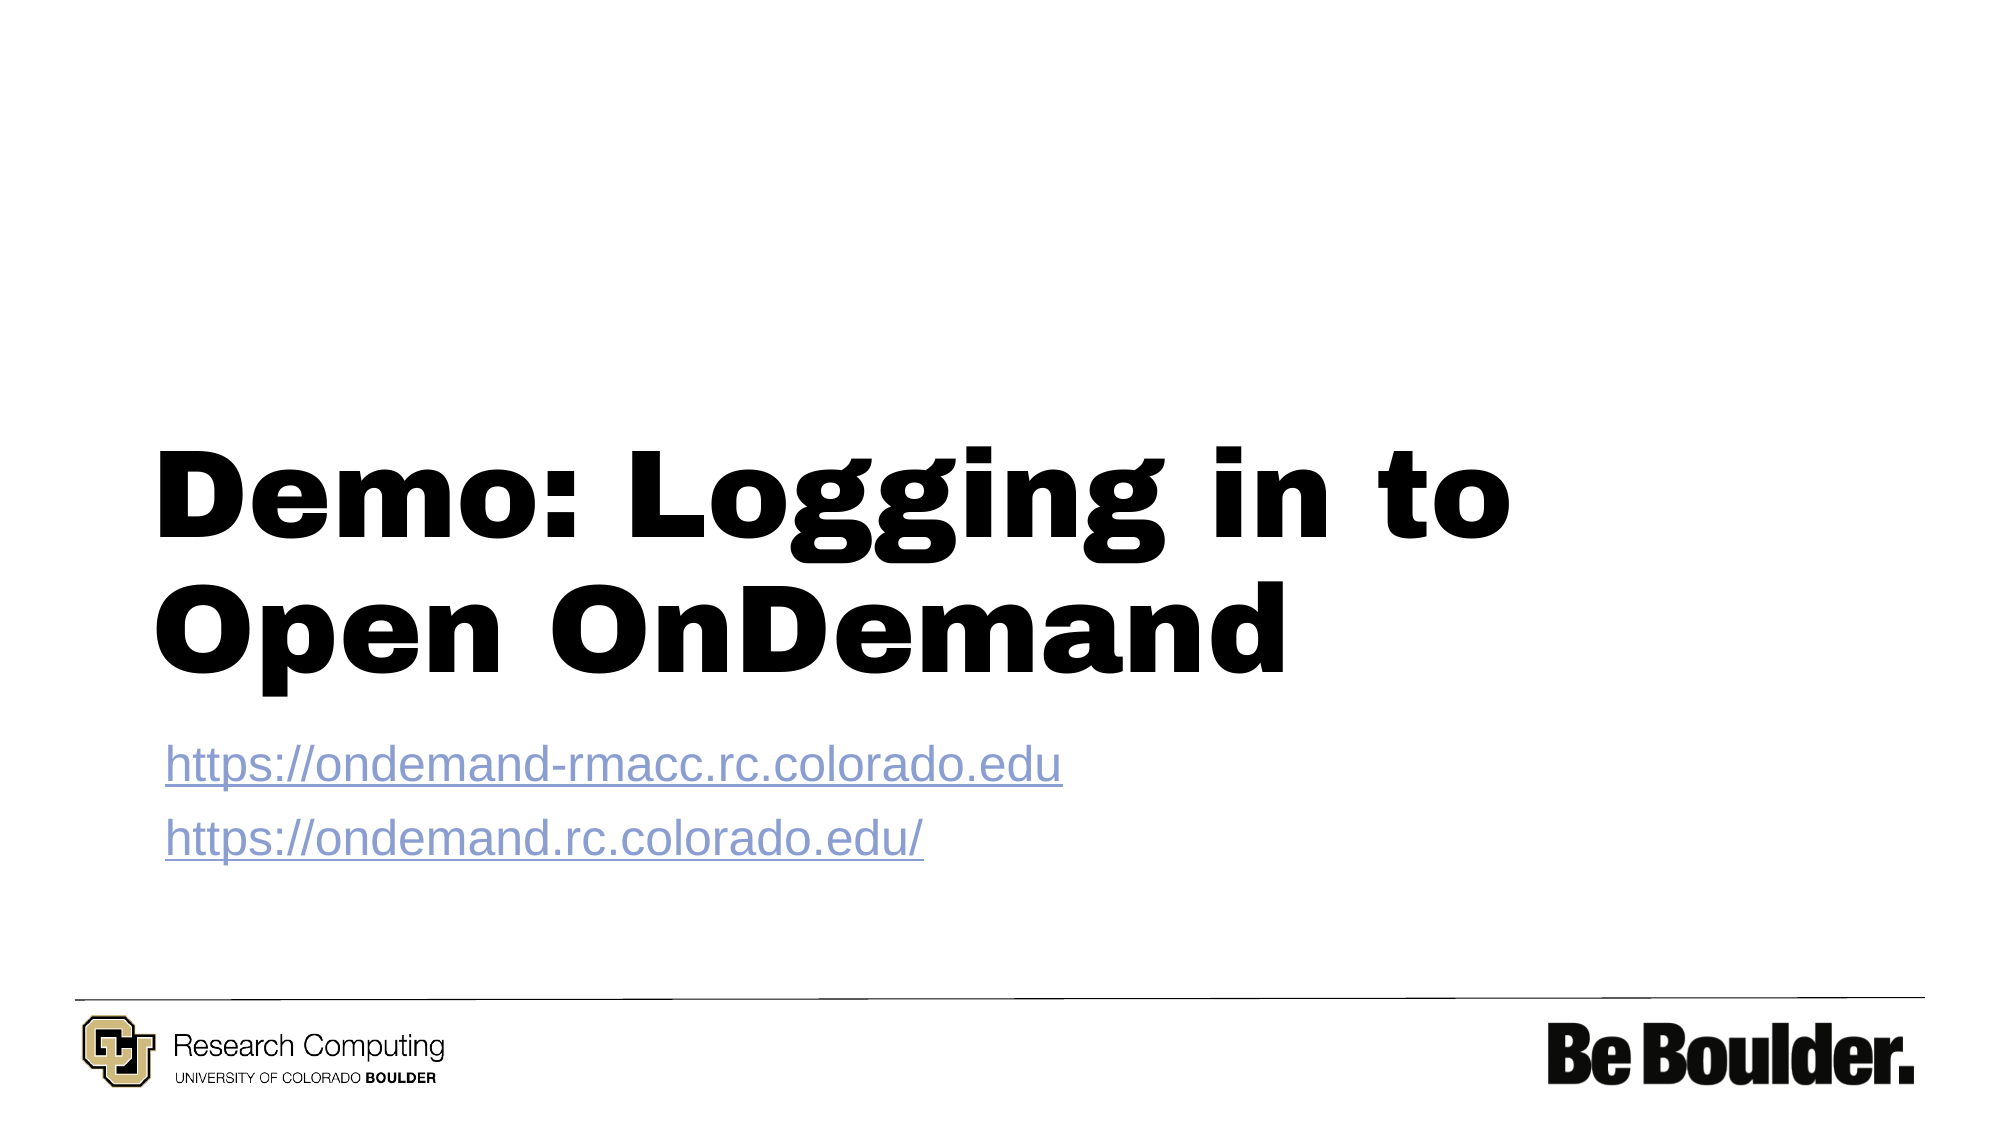

# Demo: Logging in to Open OnDemand
https://ondemand-rmacc.rc.colorado.edu
https://ondemand.rc.colorado.edu/